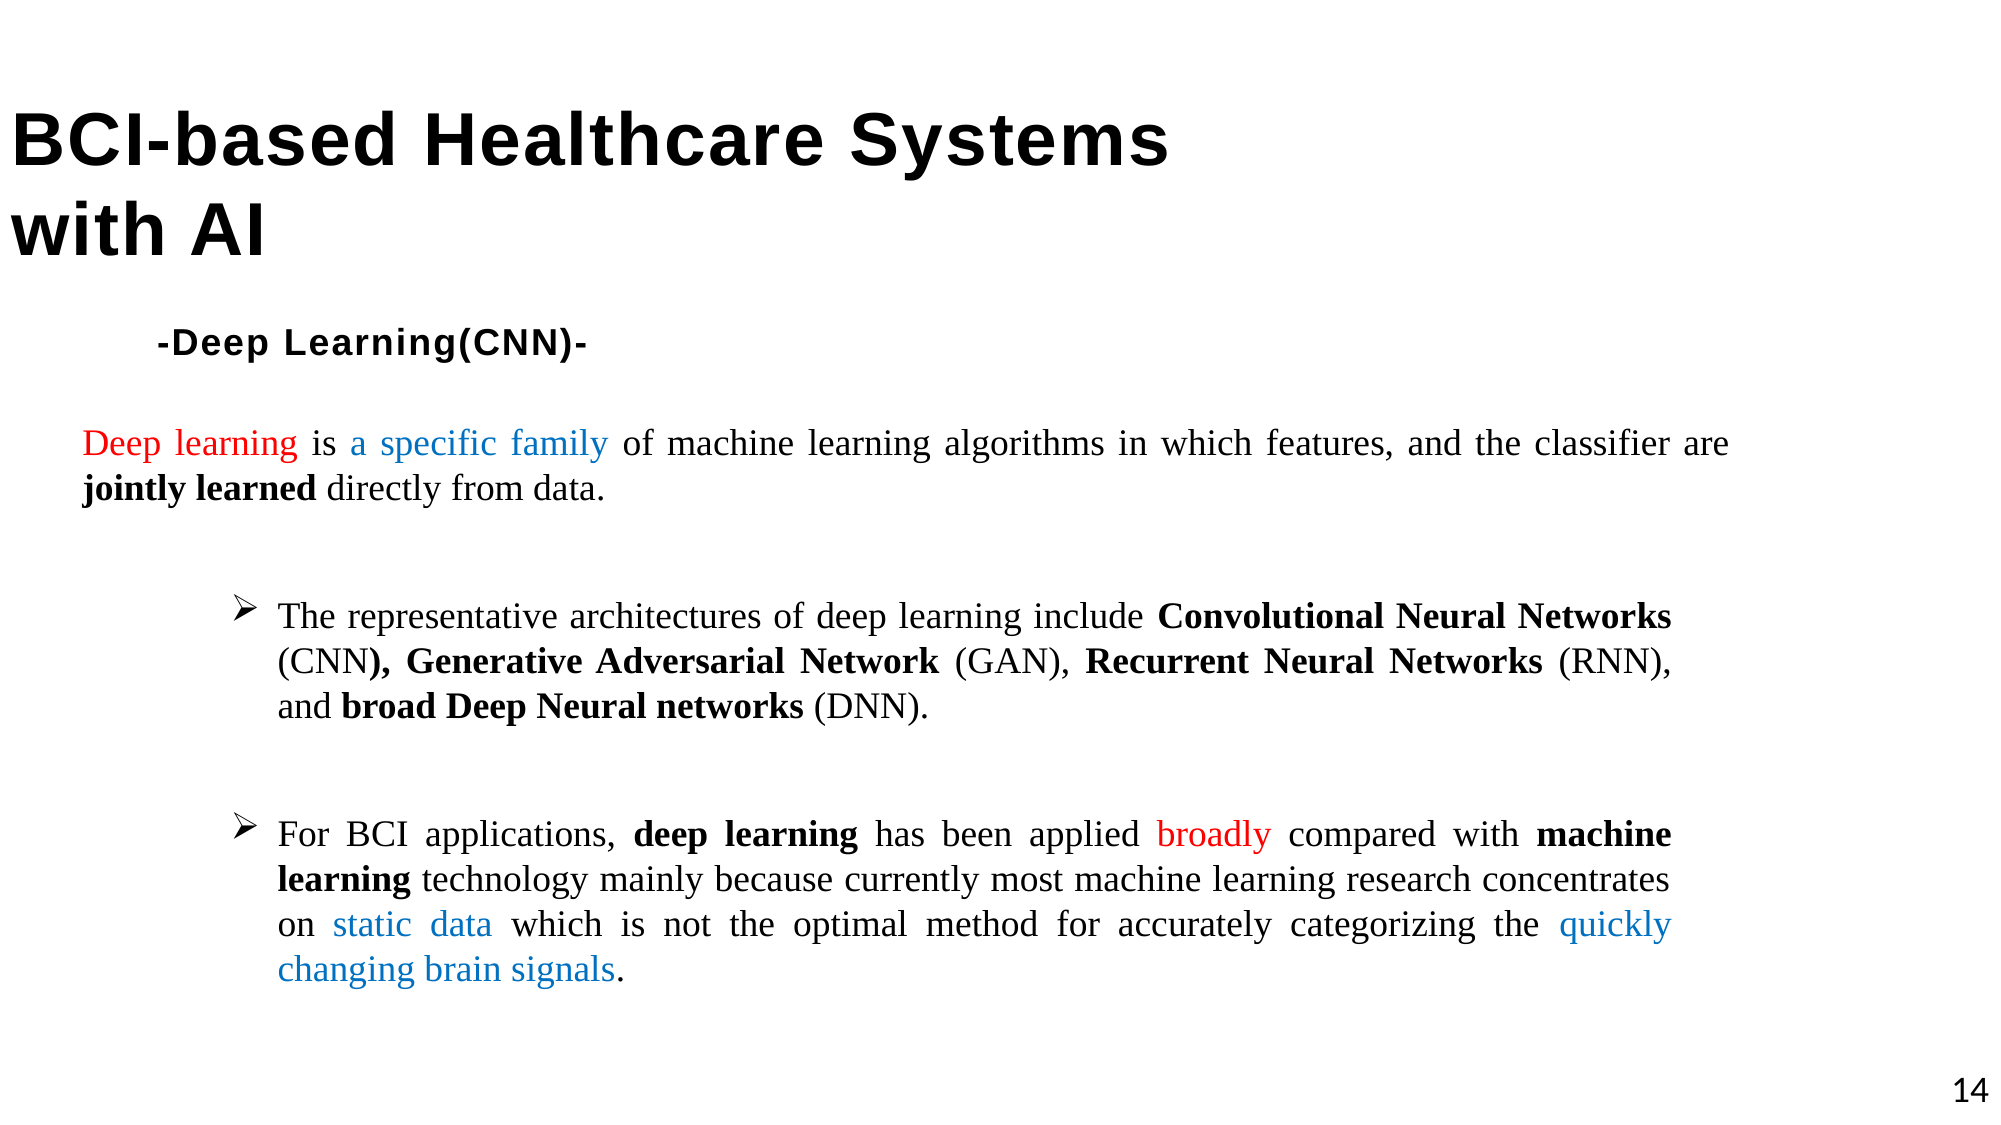

BCI-based Healthcare Systems with AI
-Deep Learning(CNN)-
Deep learning is a specific family of machine learning algorithms in which features, and the classifier are jointly learned directly from data.
The representative architectures of deep learning include Convolutional Neural Networks (CNN), Generative Adversarial Network (GAN), Recurrent Neural Networks (RNN), and broad Deep Neural networks (DNN).
For BCI applications, deep learning has been applied broadly compared with machine learning technology mainly because currently most machine learning research concentrates on static data which is not the optimal method for accurately categorizing the quickly changing brain signals.
14